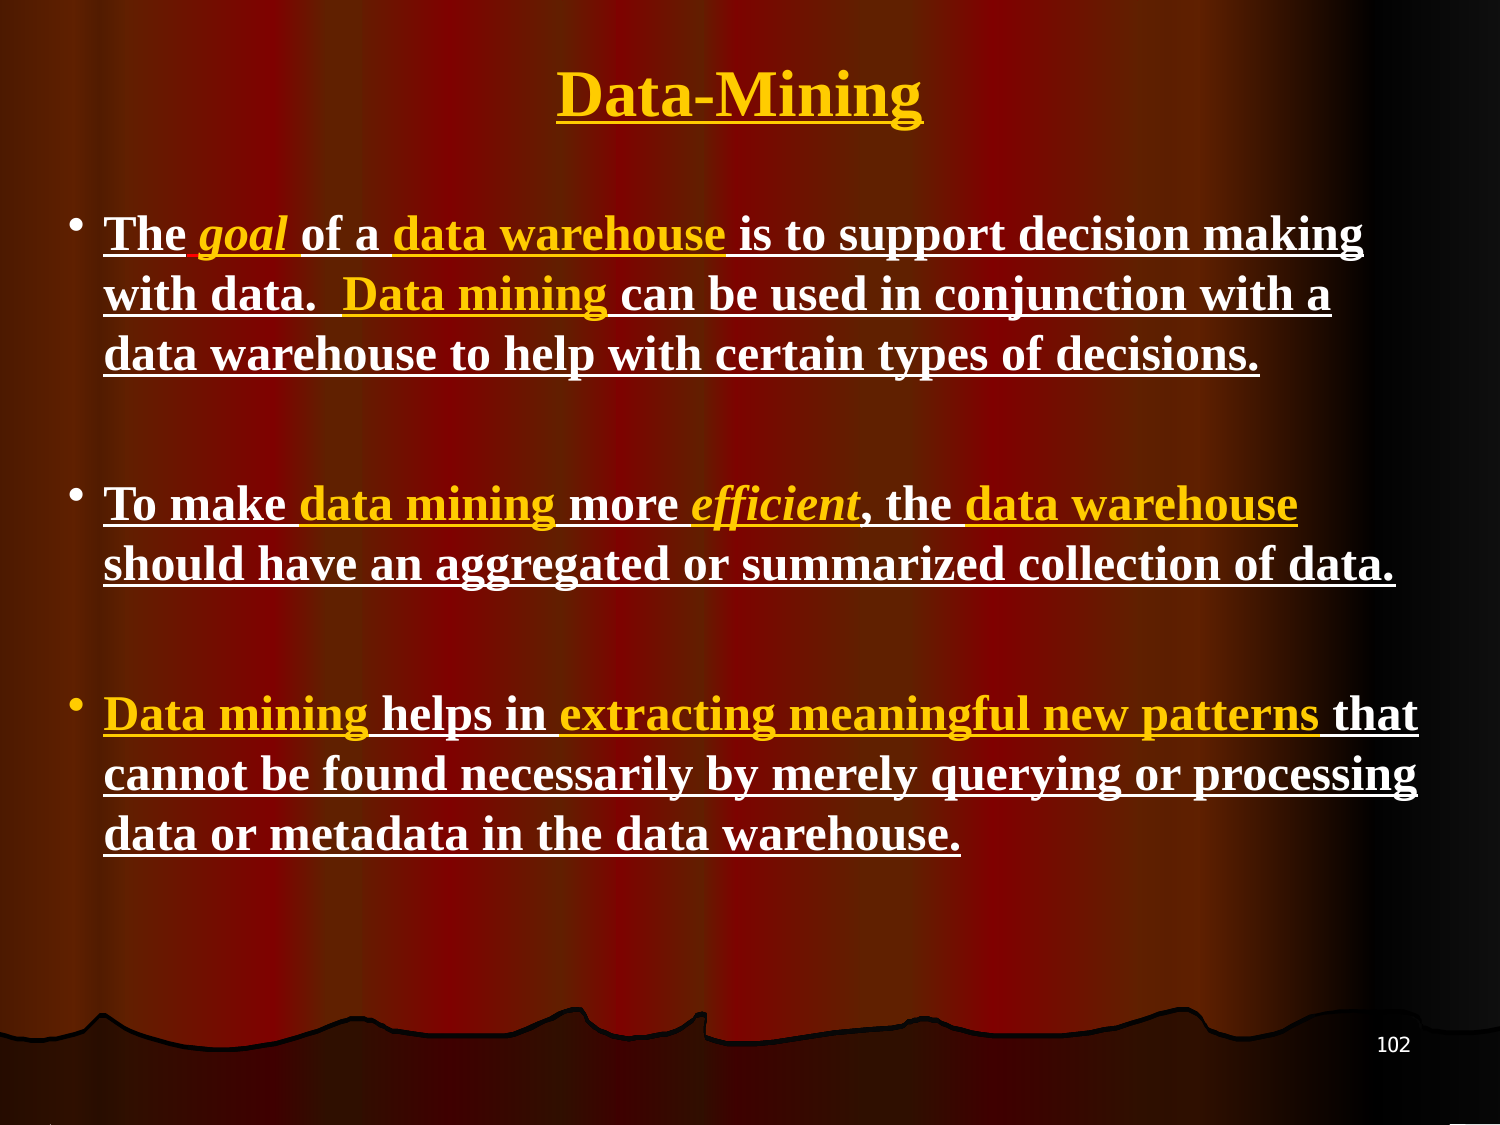

Data-Mining
The goal of a data warehouse is to support decision making with data.  Data mining can be used in conjunction with a data warehouse to help with certain types of decisions.

To make data mining more efficient, the data warehouse should have an aggregated or summarized collection of data.

Data mining helps in extracting meaningful new patterns that cannot be found necessarily by merely querying or processing data or metadata in the data warehouse.

102